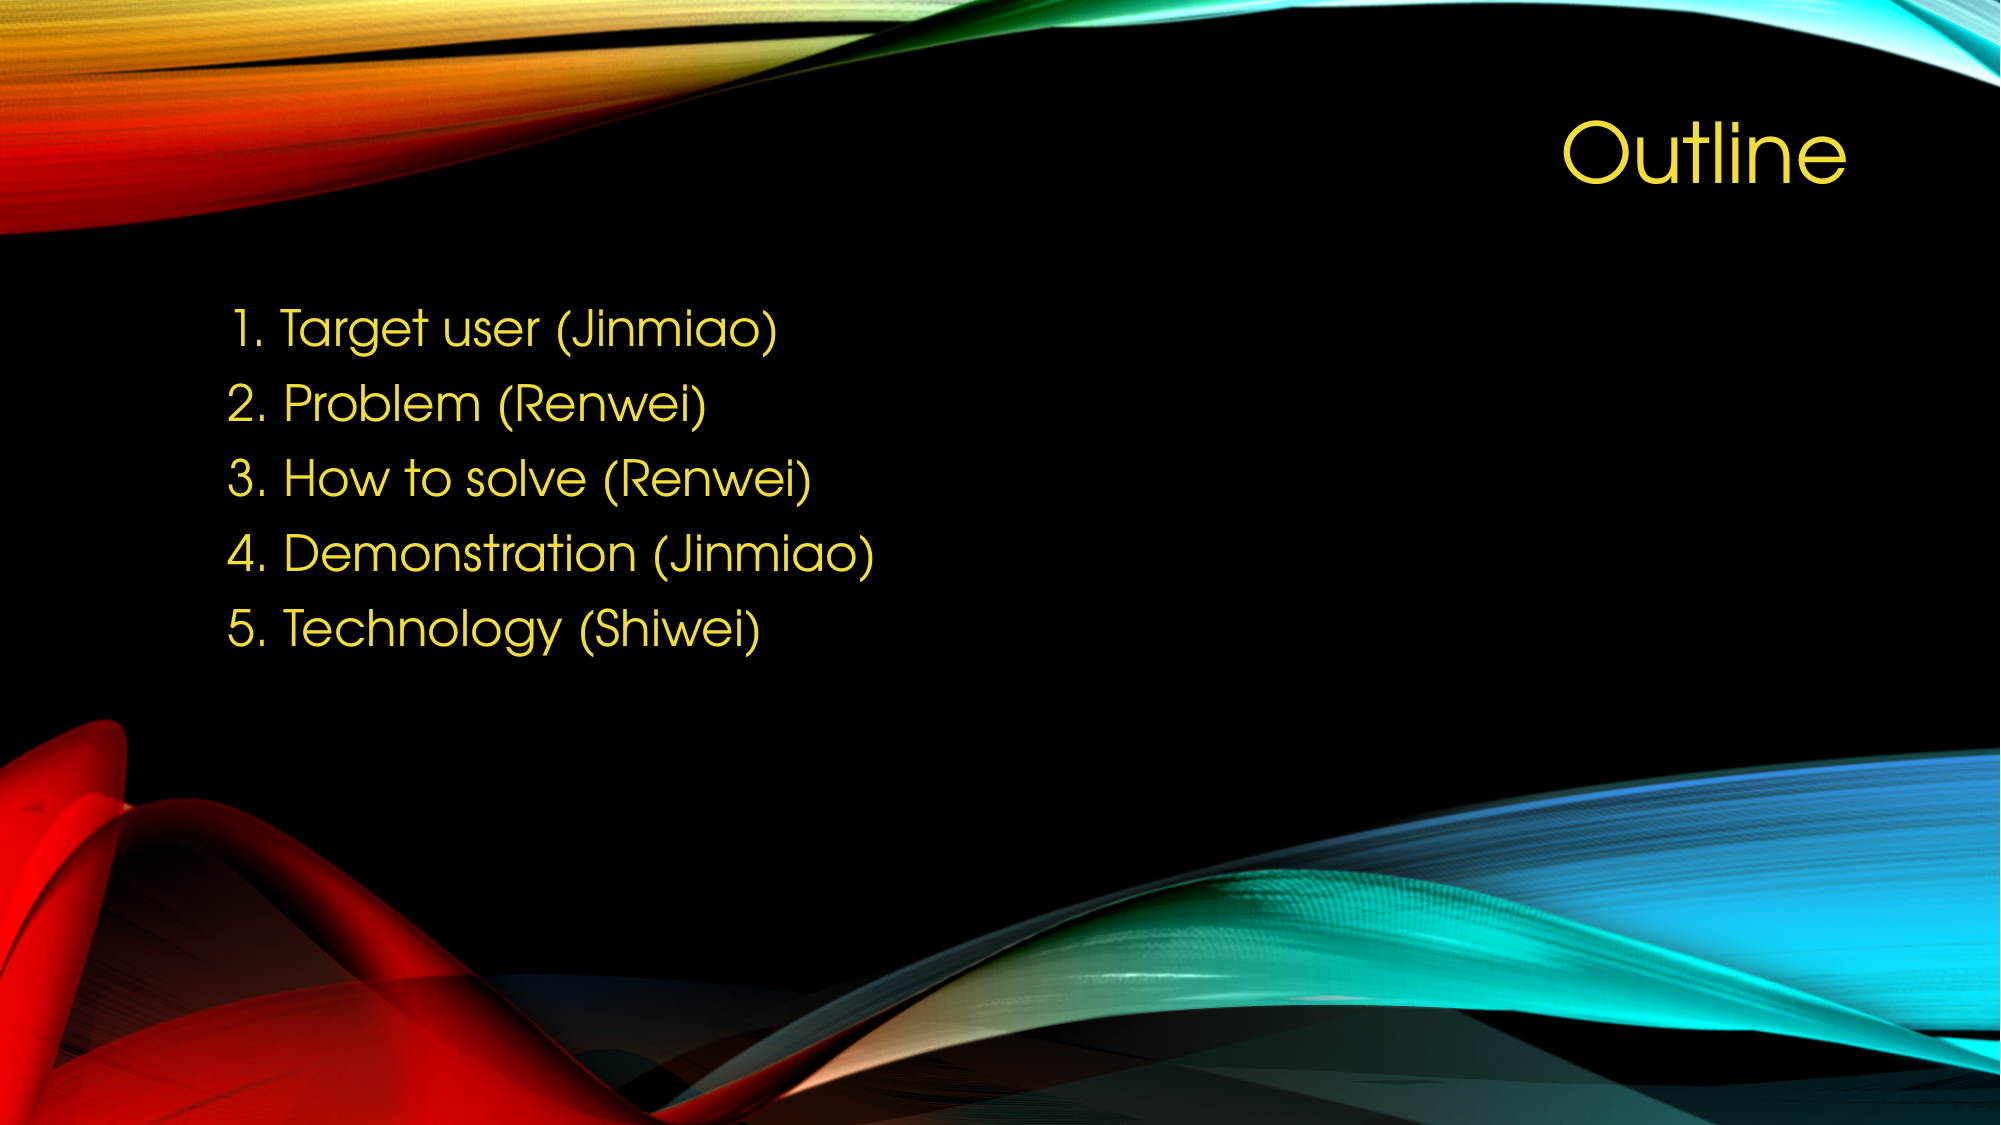

Outline
1. Target user (Jinmiao)
2. Problem (Renwei)
3. How to solve (Renwei)
4. Demonstration (Jinmiao)
5. Technology (Shiwei)